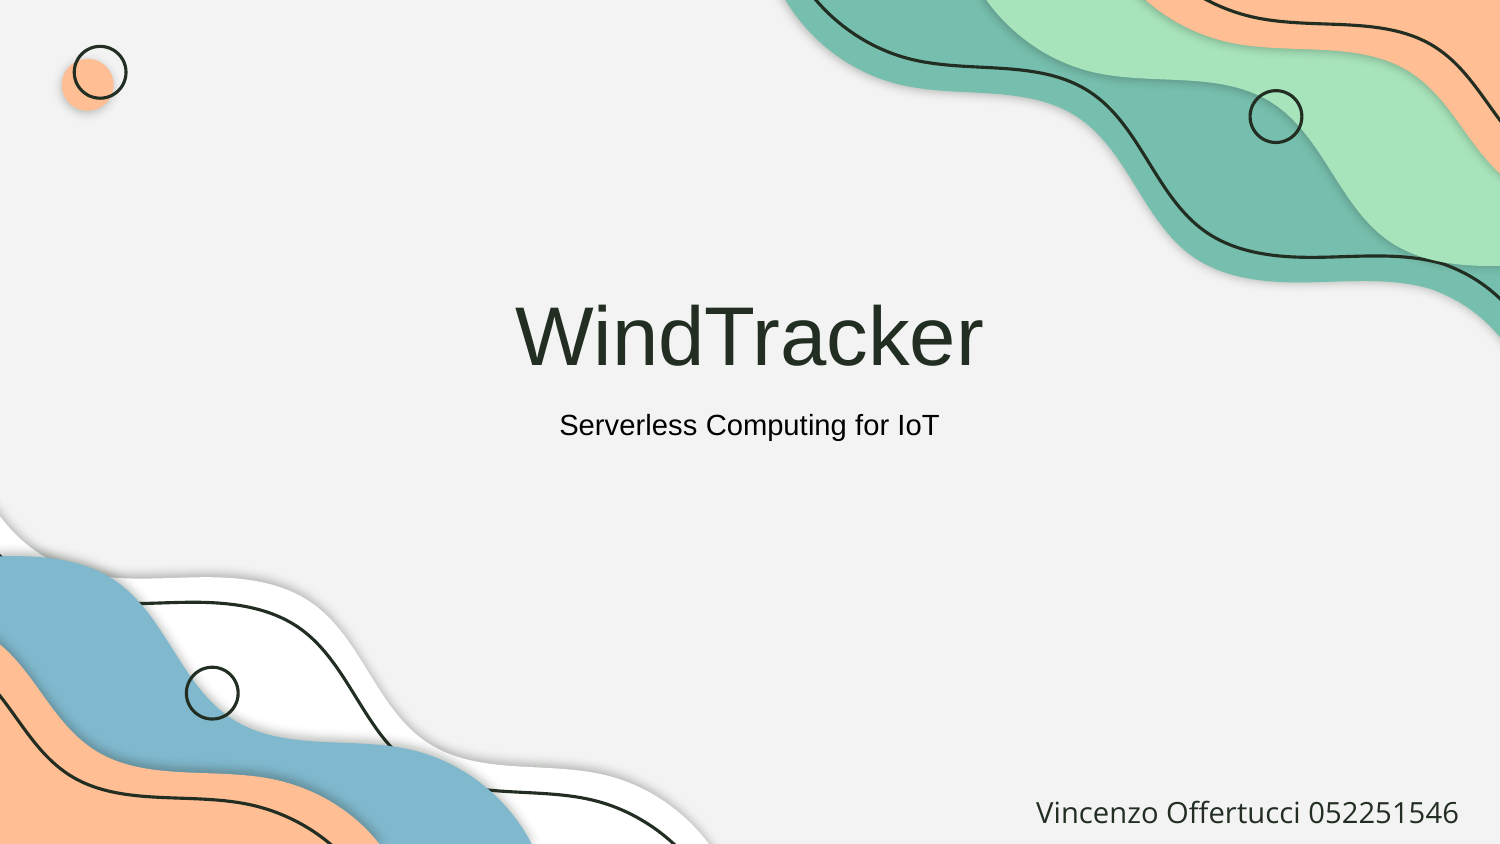

# WindTracker
Serverless Computing for IoT
Vincenzo Offertucci 052251546